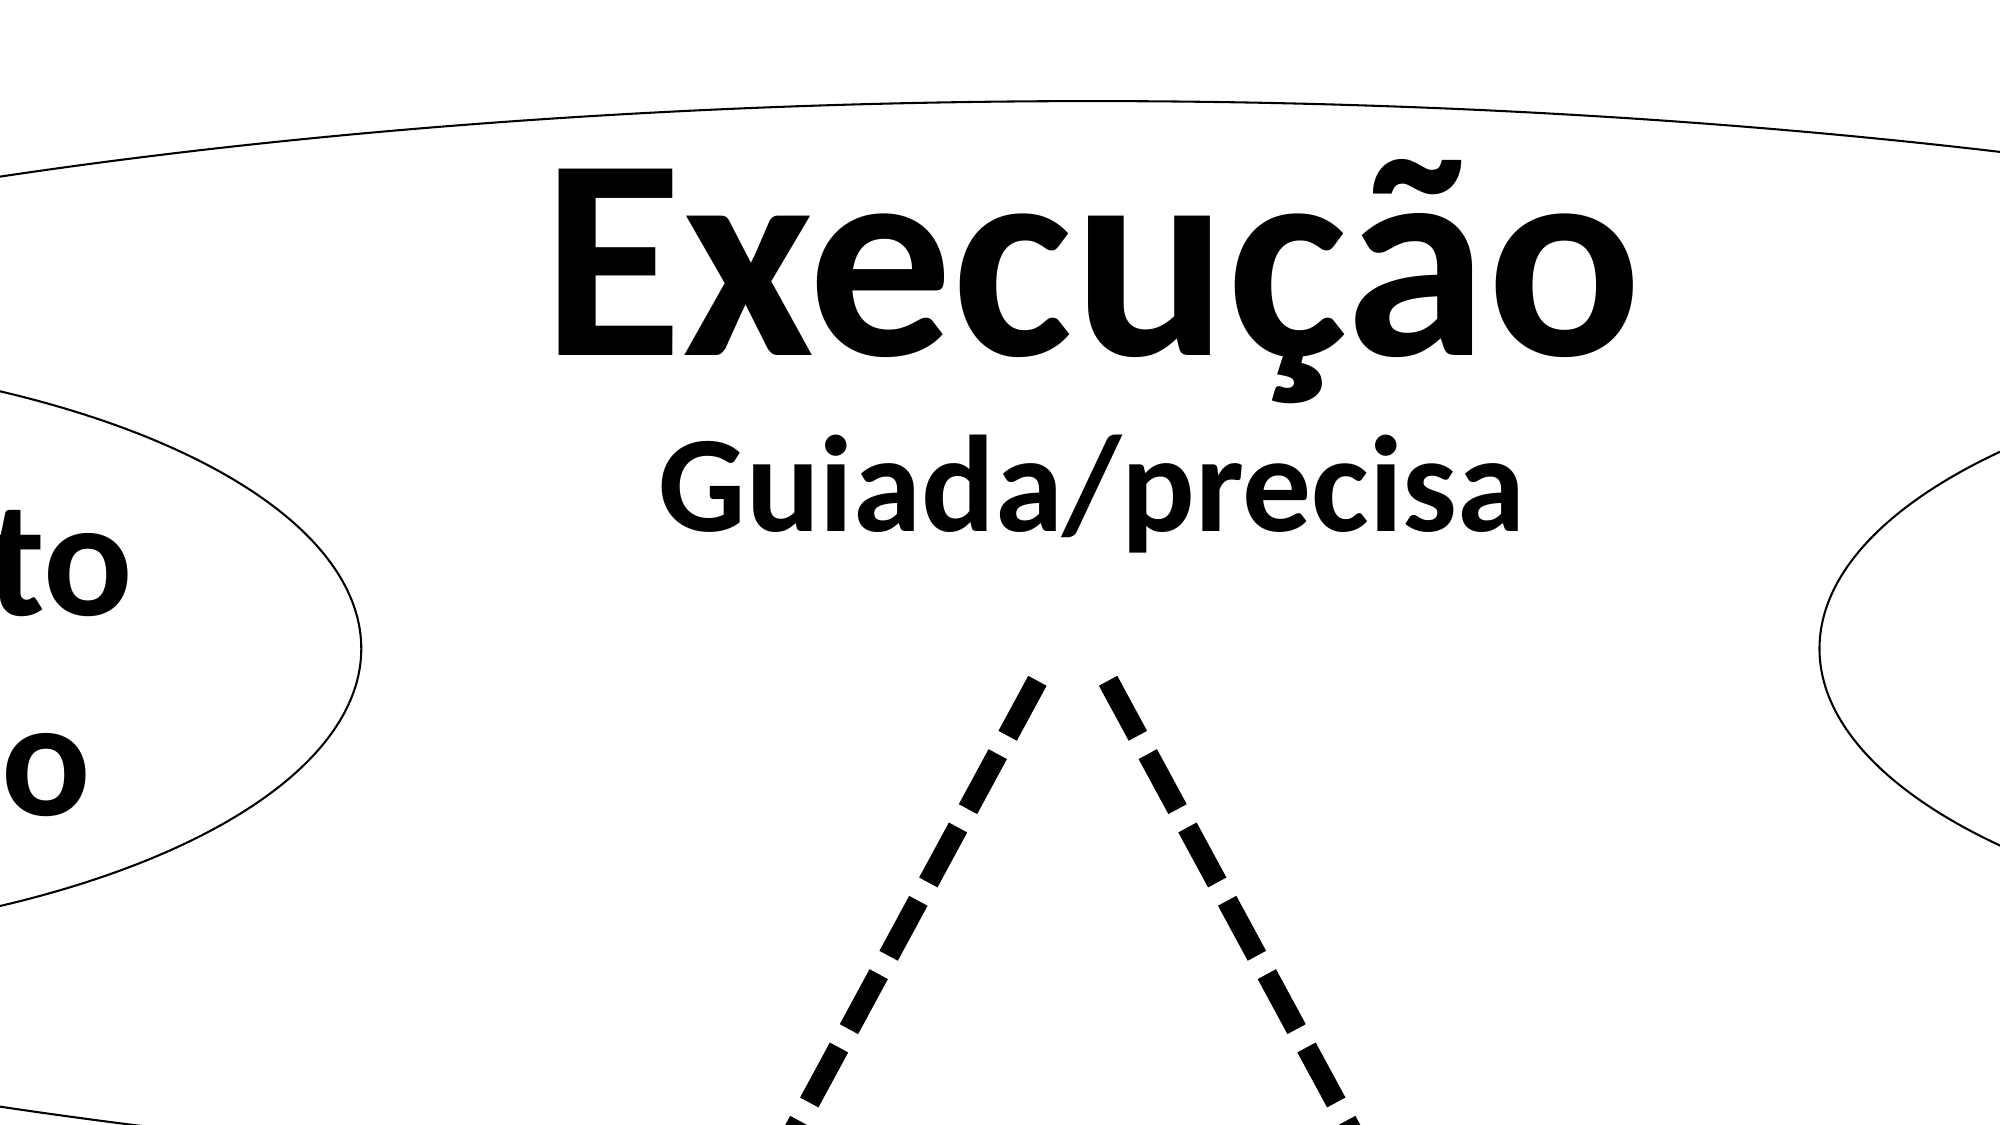

Validação/Verificação

Execução
Guiada/precisa
Planejamento
Estruturação
Implantação
✔
Essencial, abrangente,
 geral, organizadora,
incompleta
✔
✔
✔
Execução
Pré-resultado
Resultado
Essencial – compreender, conferir e envolver:
- Curta, objetiva
- Sob demanda,
- Específica.
Estratégica (autoria, discussão técnica)
Oportunista
Em tempo hábil
Sugestões:
Foque na solução objetiva, não na defesa pessoal.
Priorize o problema, não o ego.
Discuta a solução, não a autoria.
Não é:
Desabafo
Venda (skill/projeto)
Justificativas